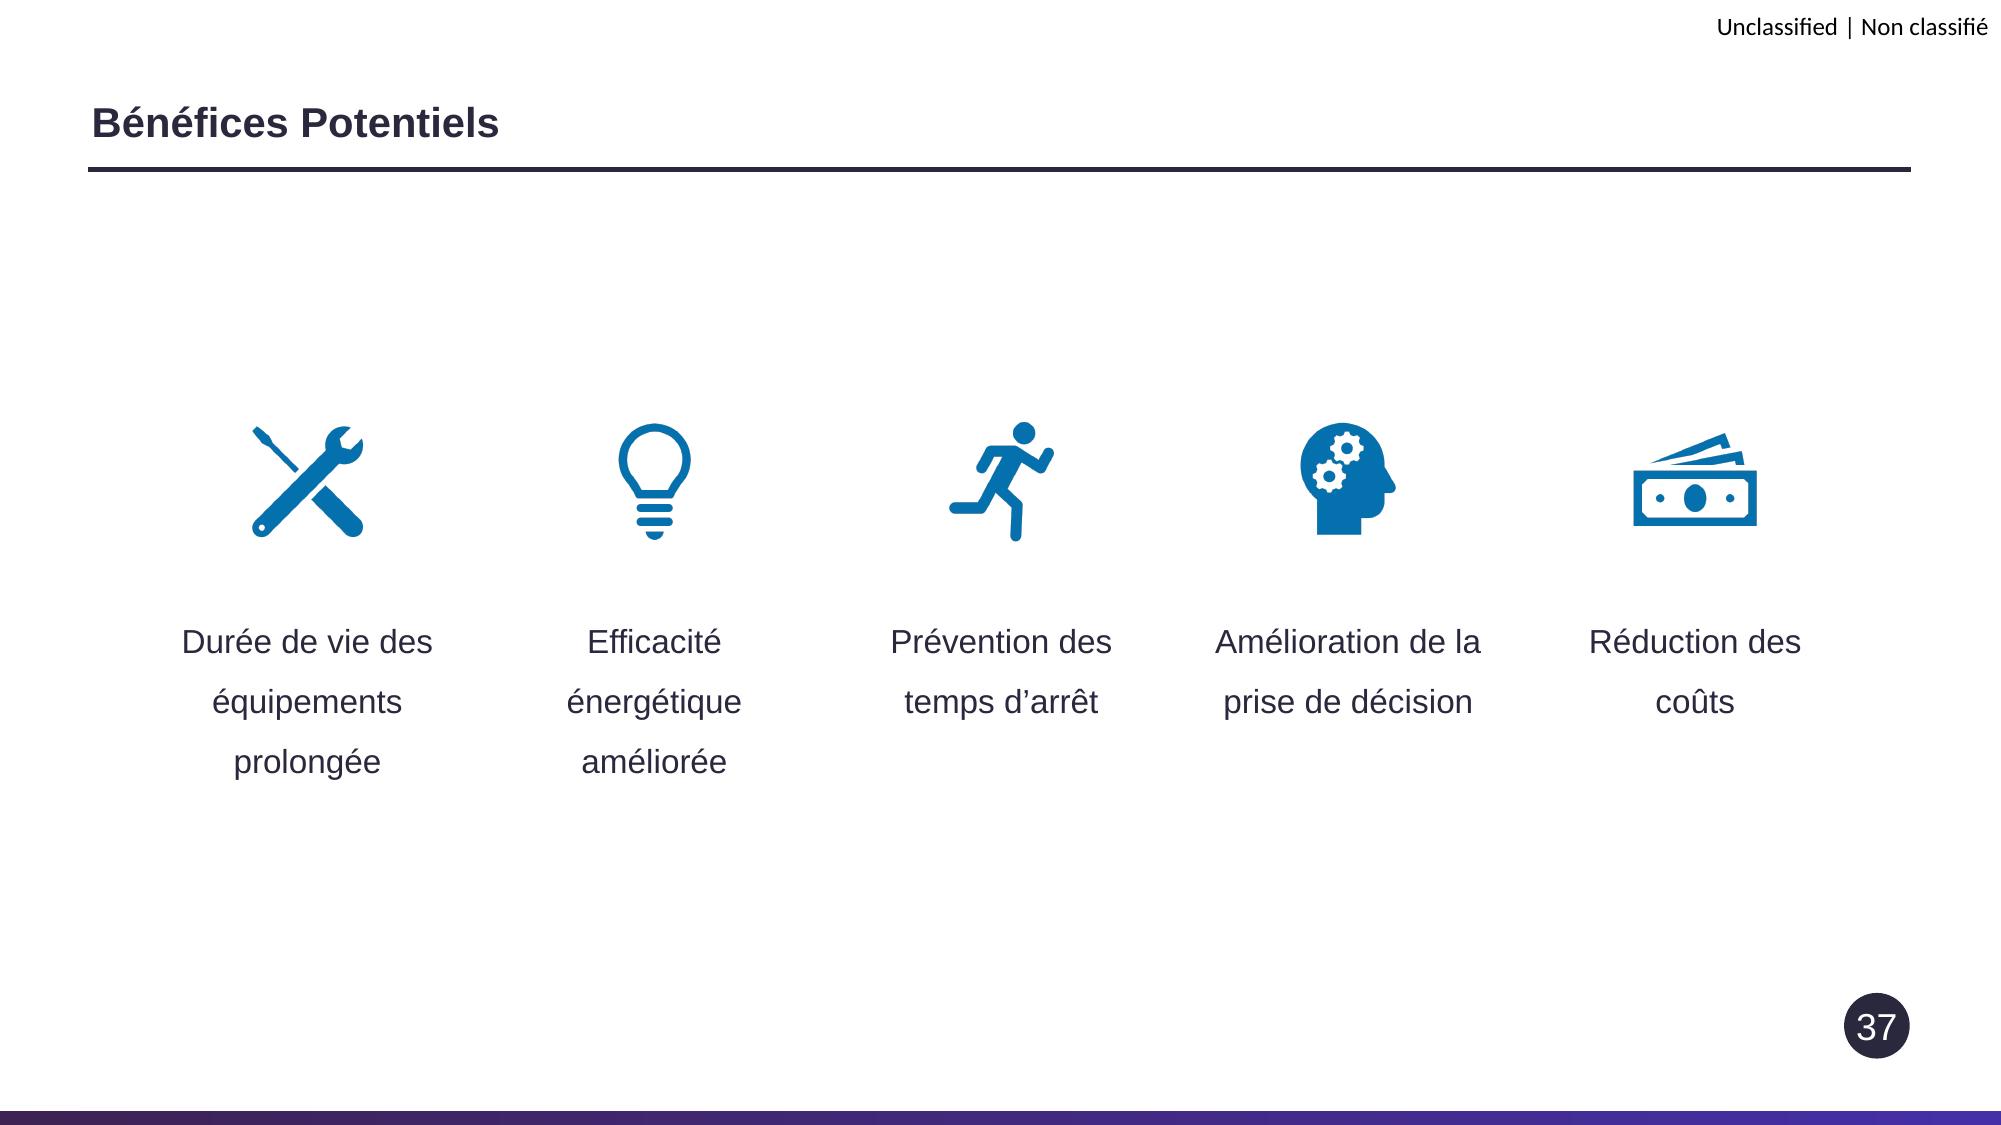

# Bénéfices Potentiels
Durée de vie des équipements prolongée
Efficacité énergétique améliorée
Prévention des temps d’arrêt
Amélioration de la prise de décision
Réduction des coûts
37